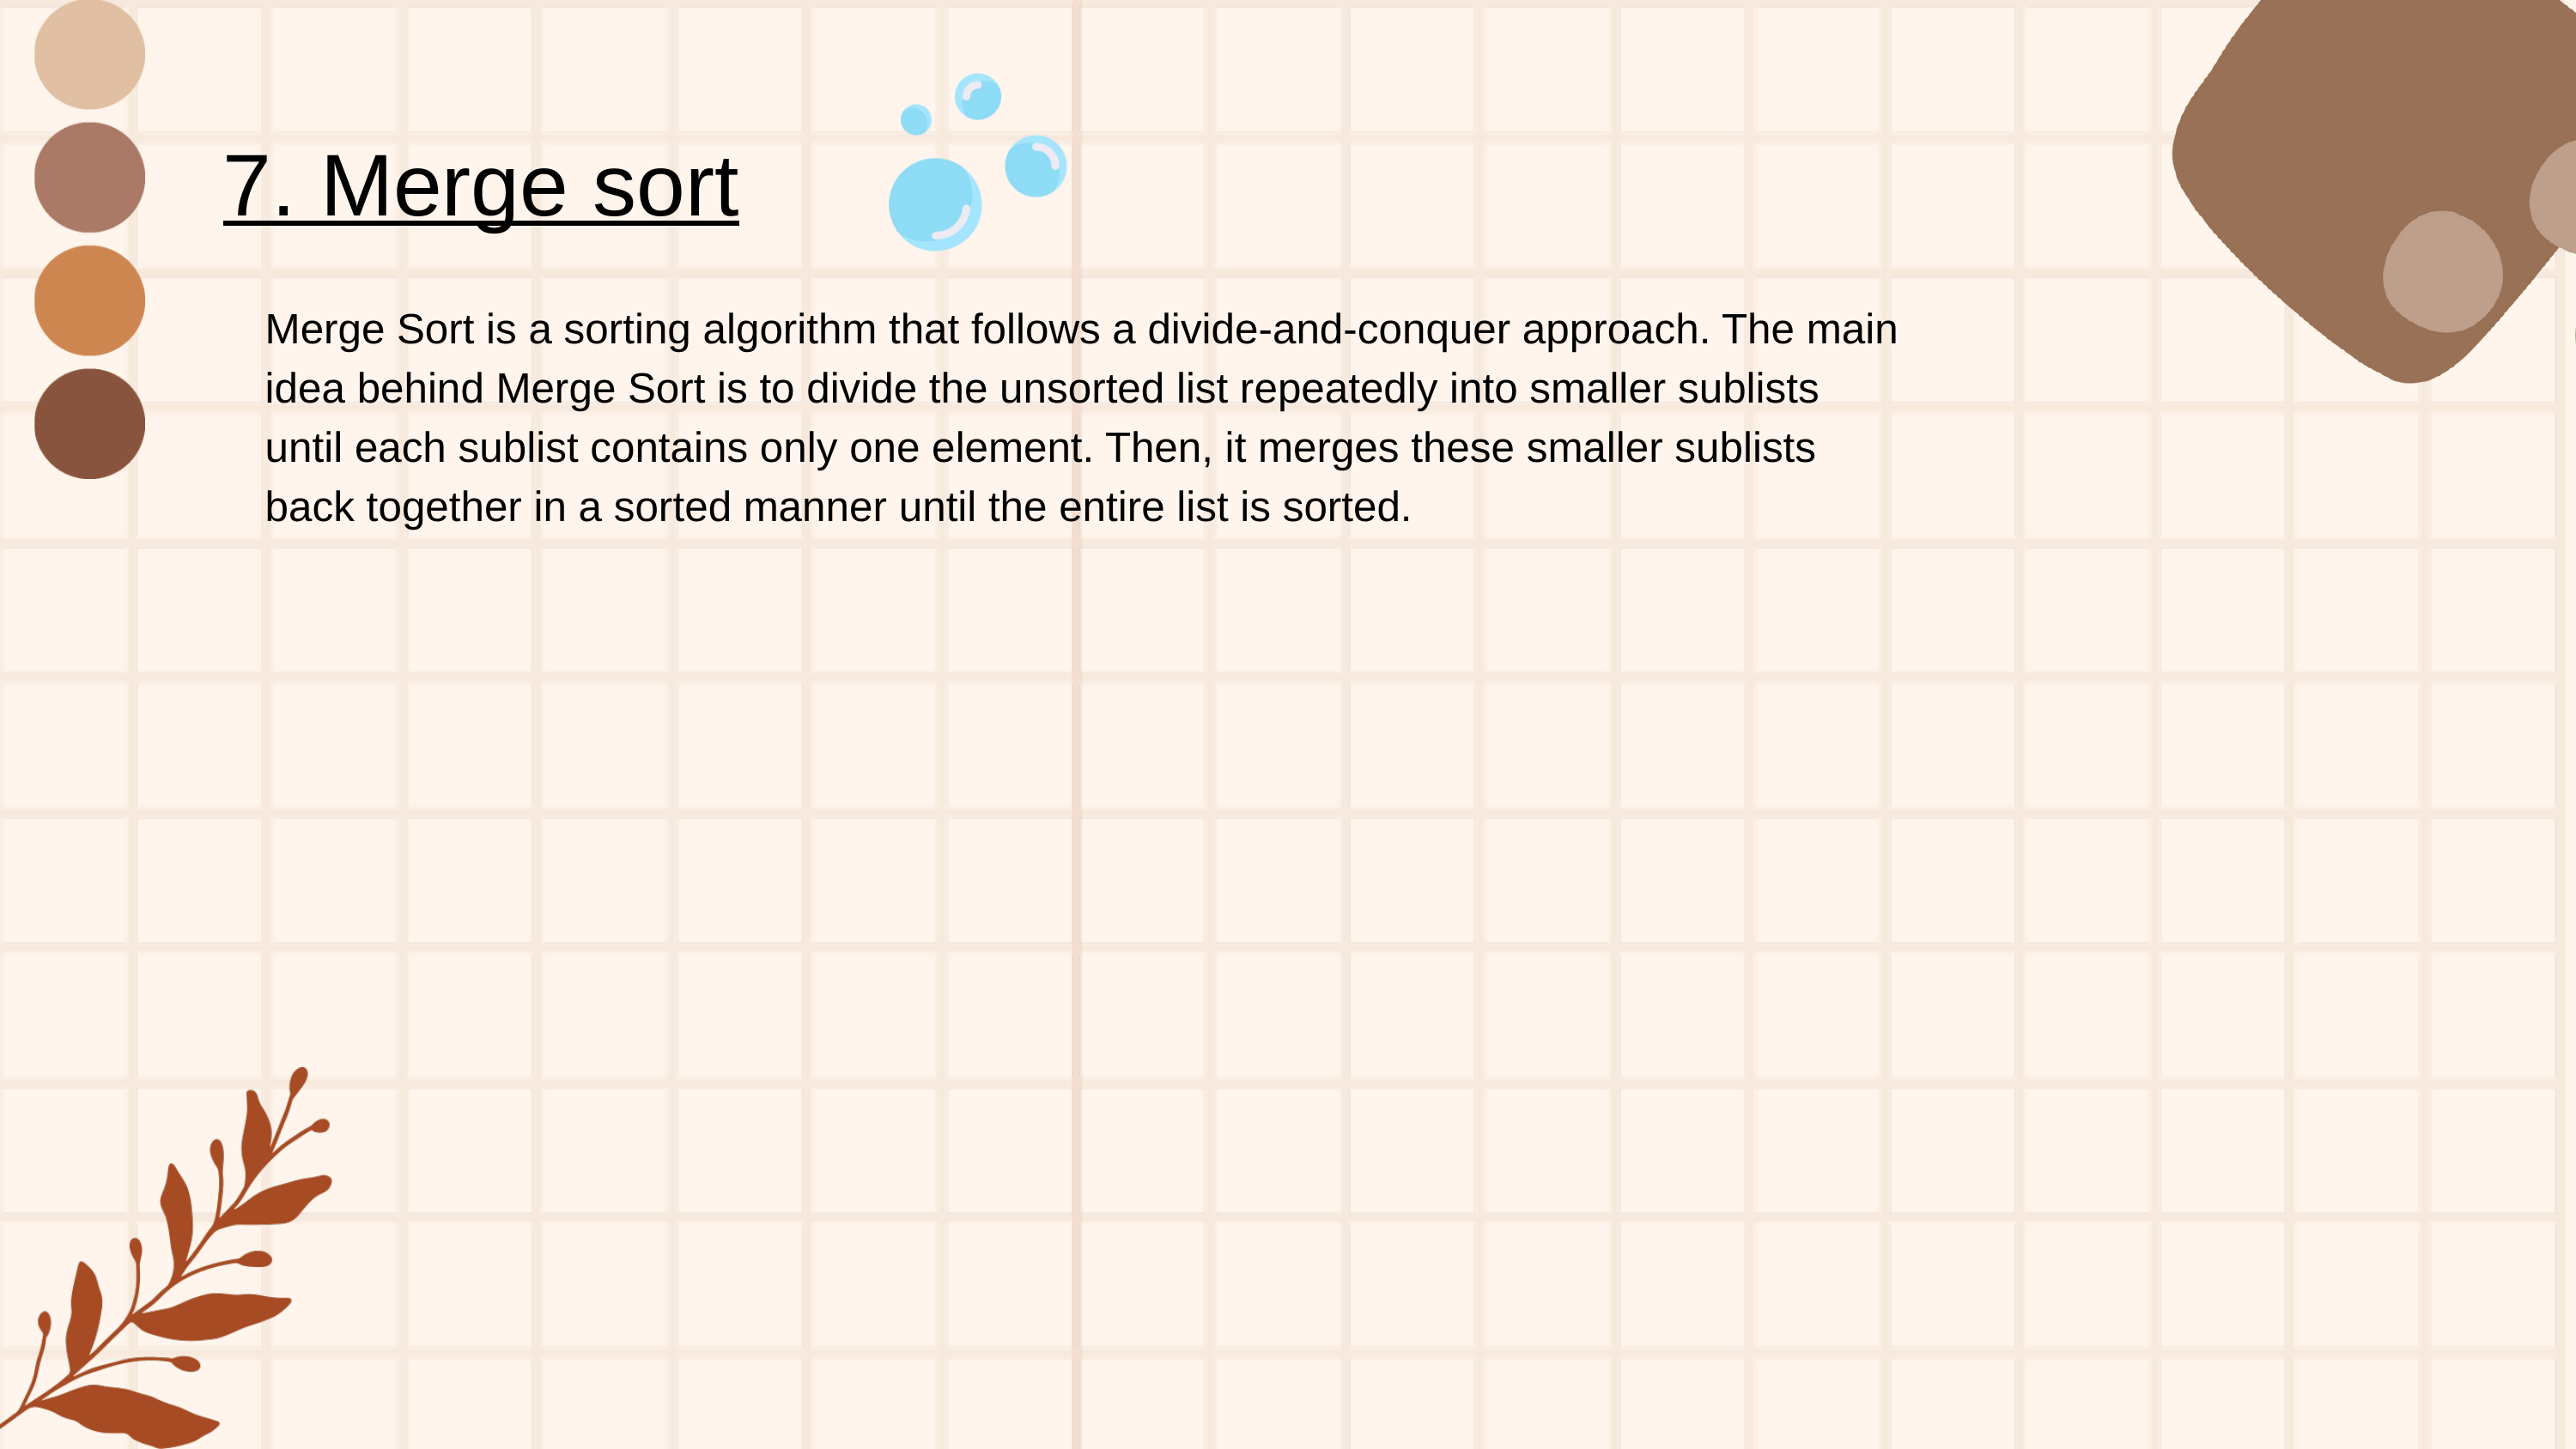

7. Merge sort
Merge Sort is a sorting algorithm that follows a divide-and-conquer approach. The main idea behind Merge Sort is to divide the unsorted list repeatedly into smaller sublists until each sublist contains only one element. Then, it merges these smaller sublists back together in a sorted manner until the entire list is sorted.